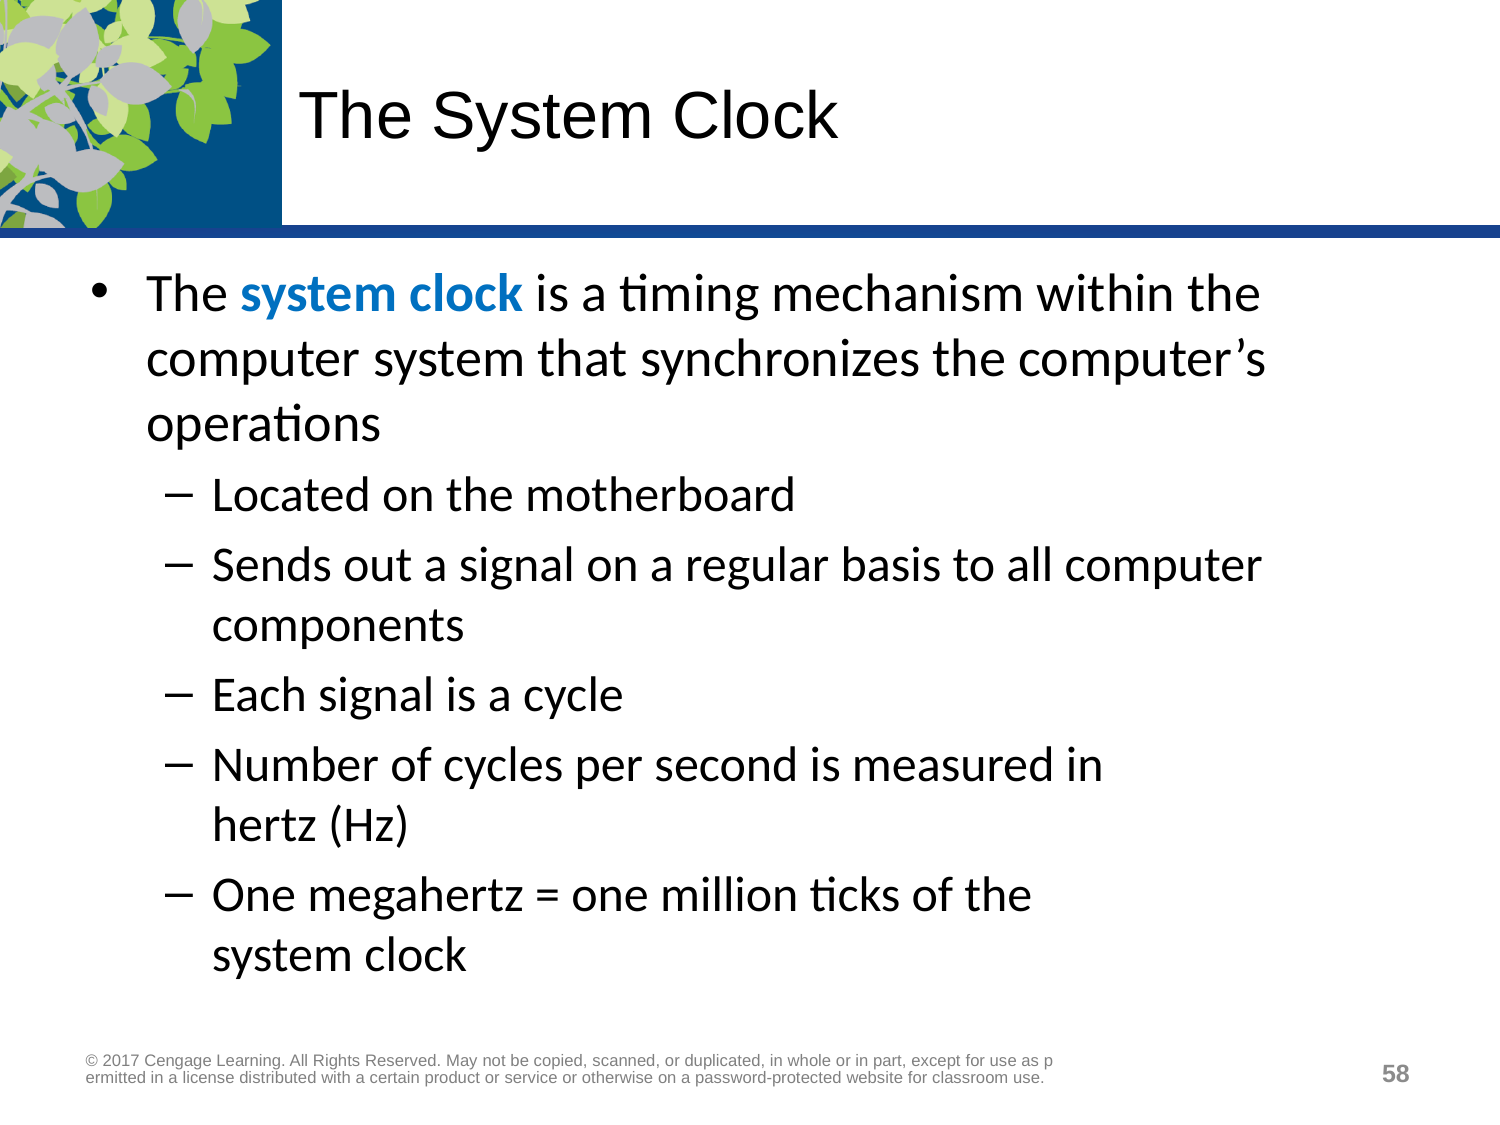

# The System Clock
The system clock is a timing mechanism within the computer system that synchronizes the computer’s operations
Located on the motherboard
Sends out a signal on a regular basis to all computer components
Each signal is a cycle
Number of cycles per second is measured in
hertz (Hz)
One megahertz = one million ticks of the
system clock

© 2017 Cengage Learning. All Rights Reserved. May not be copied, scanned, or duplicated, in whole or in part, except for use as permitted in a license distributed with a certain product or service or otherwise on a password-protected website for classroom use.
58